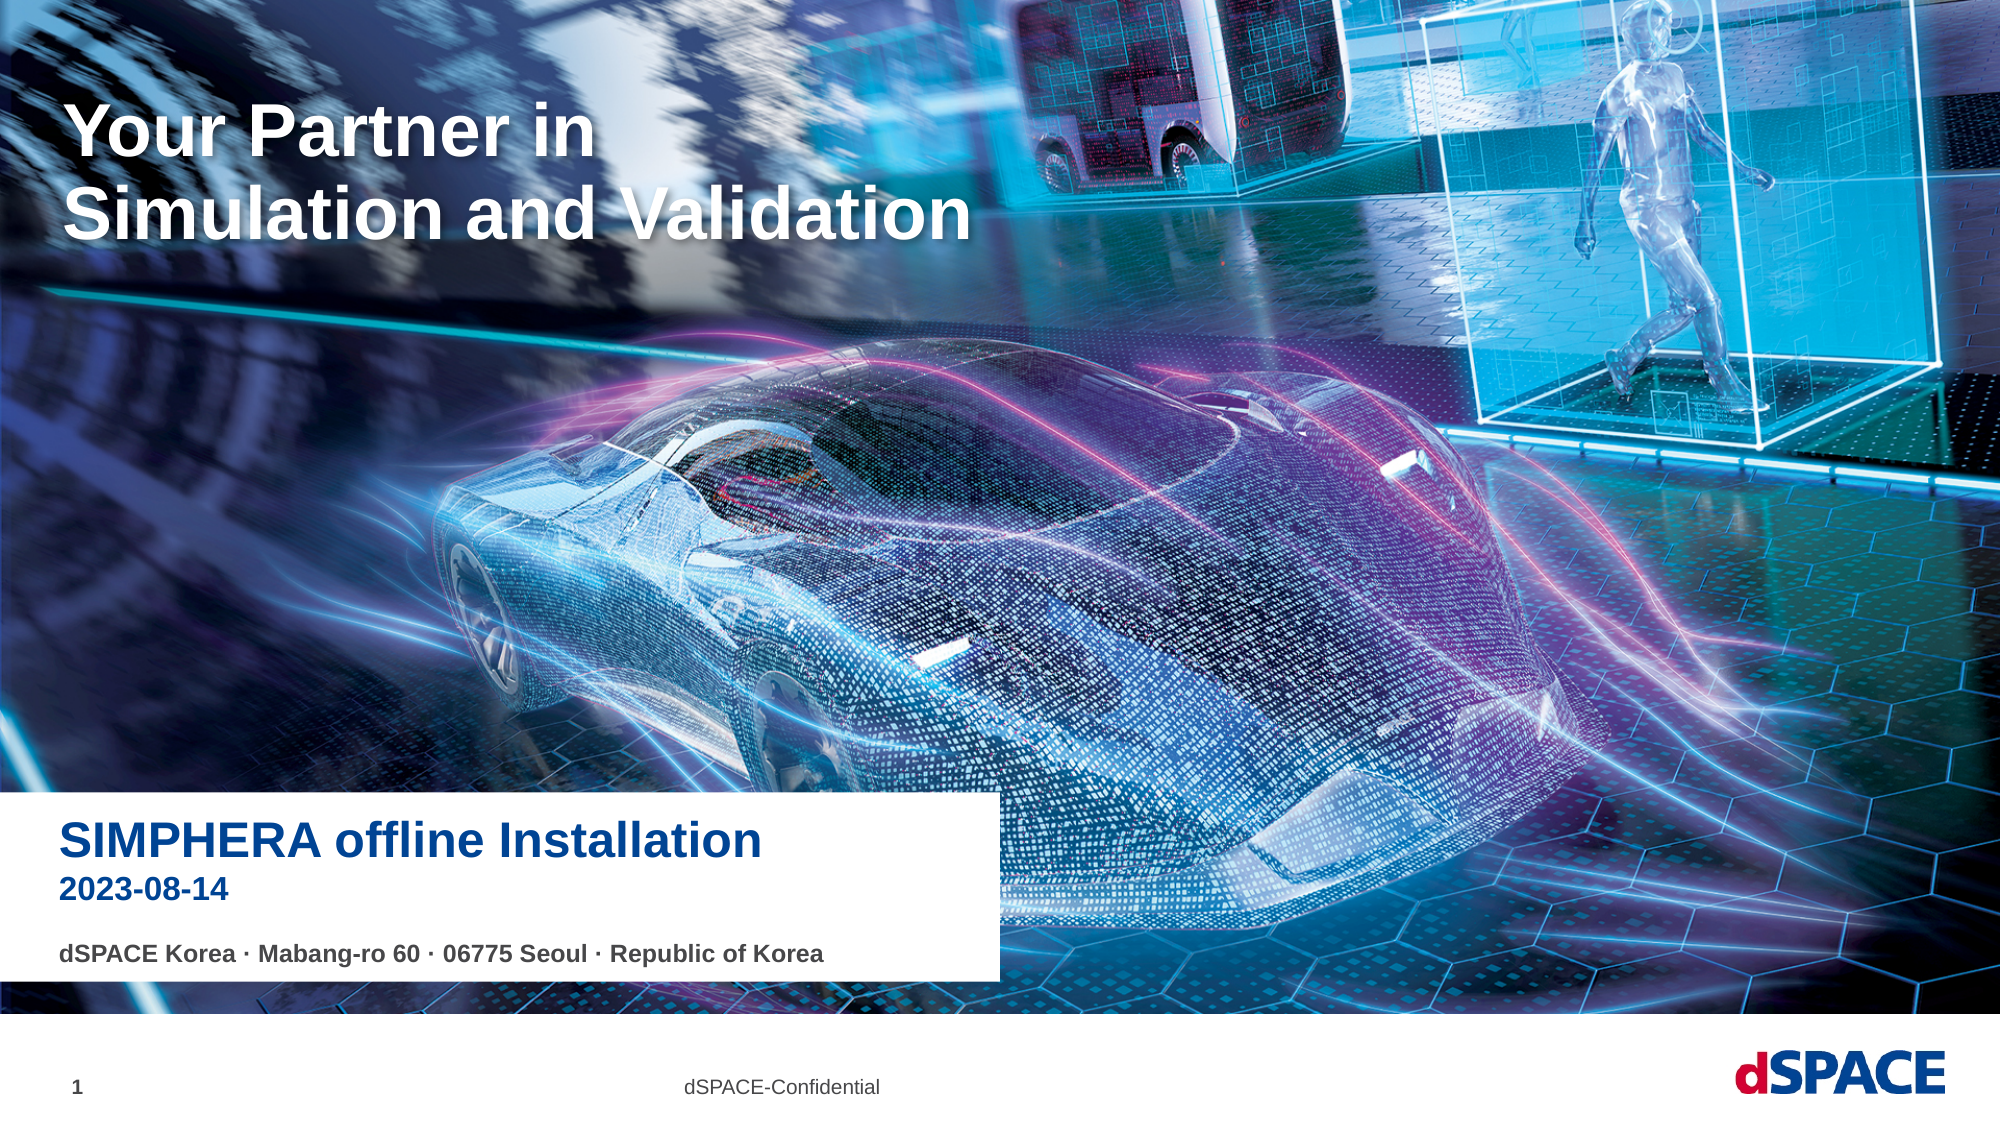

Your Partner in
Simulation and Validation
SIMPHERA offline Installation
2023-08-14

dSPACE Korea · Mabang-ro 60 · 06775 Seoul · Republic of Korea
1
dSPACE-Confidential